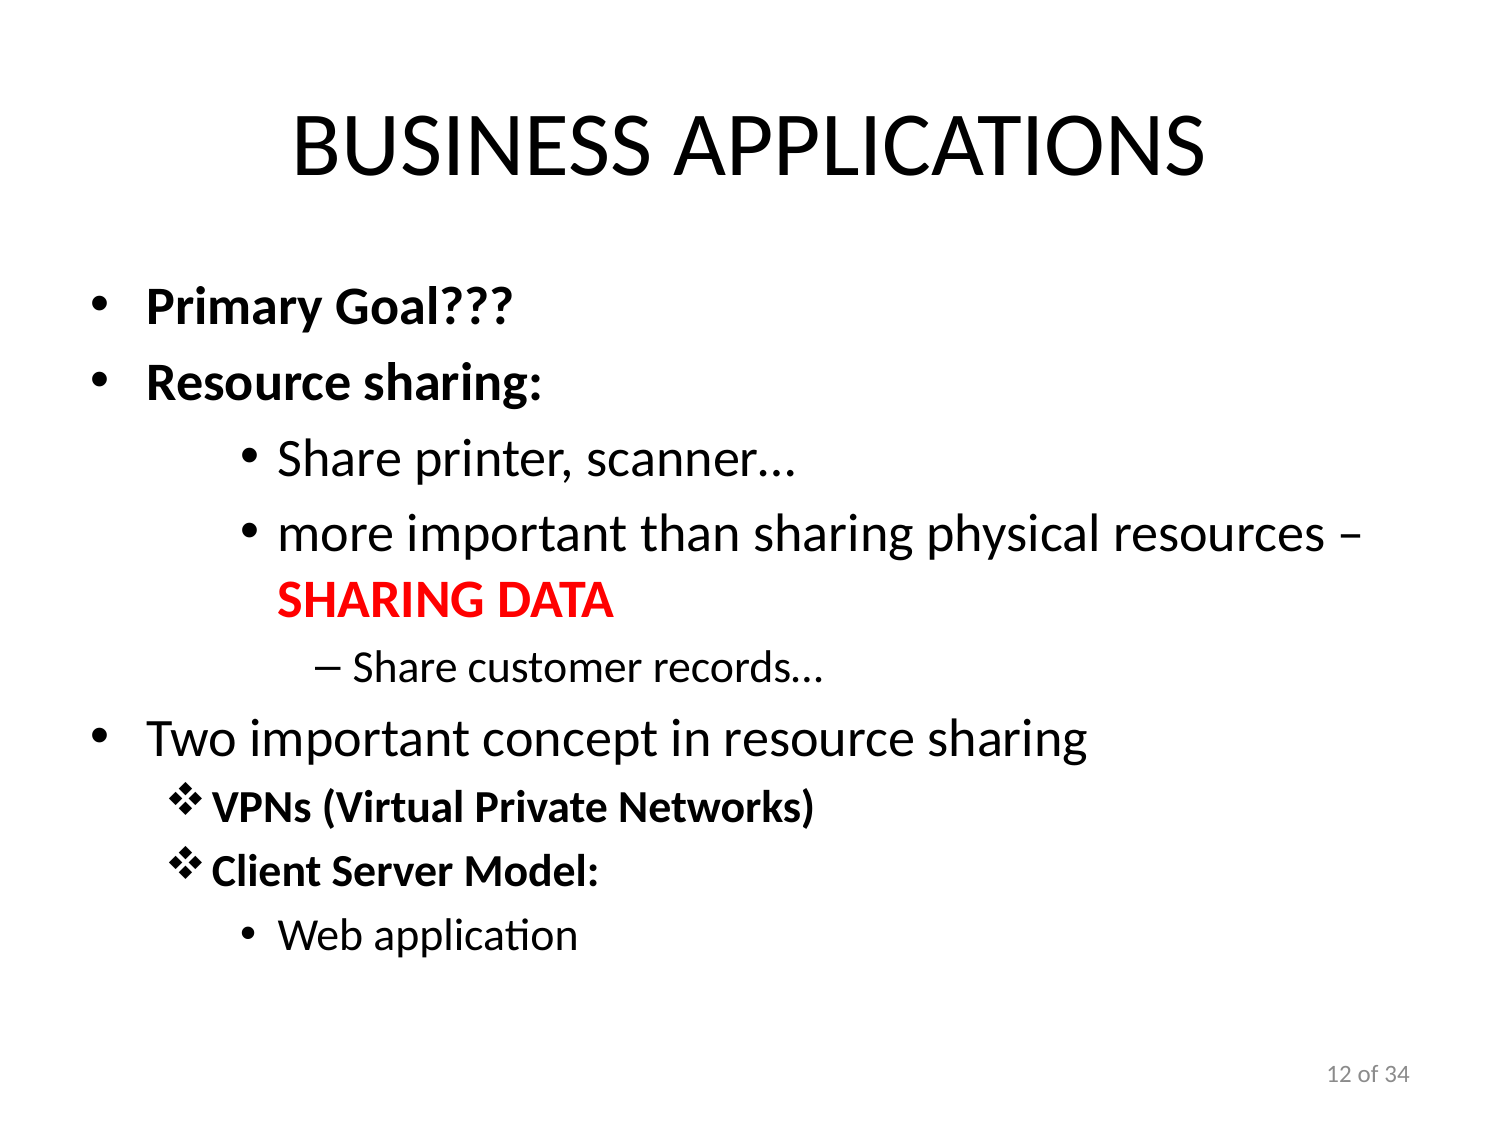

# Business Applications
Primary Goal???
Resource sharing:
Share printer, scanner…
more important than sharing physical resources –sharing data
Share customer records…
Two important concept in resource sharing
VPNs (Virtual Private Networks)
Client Server Model:
Web application
12 of 34